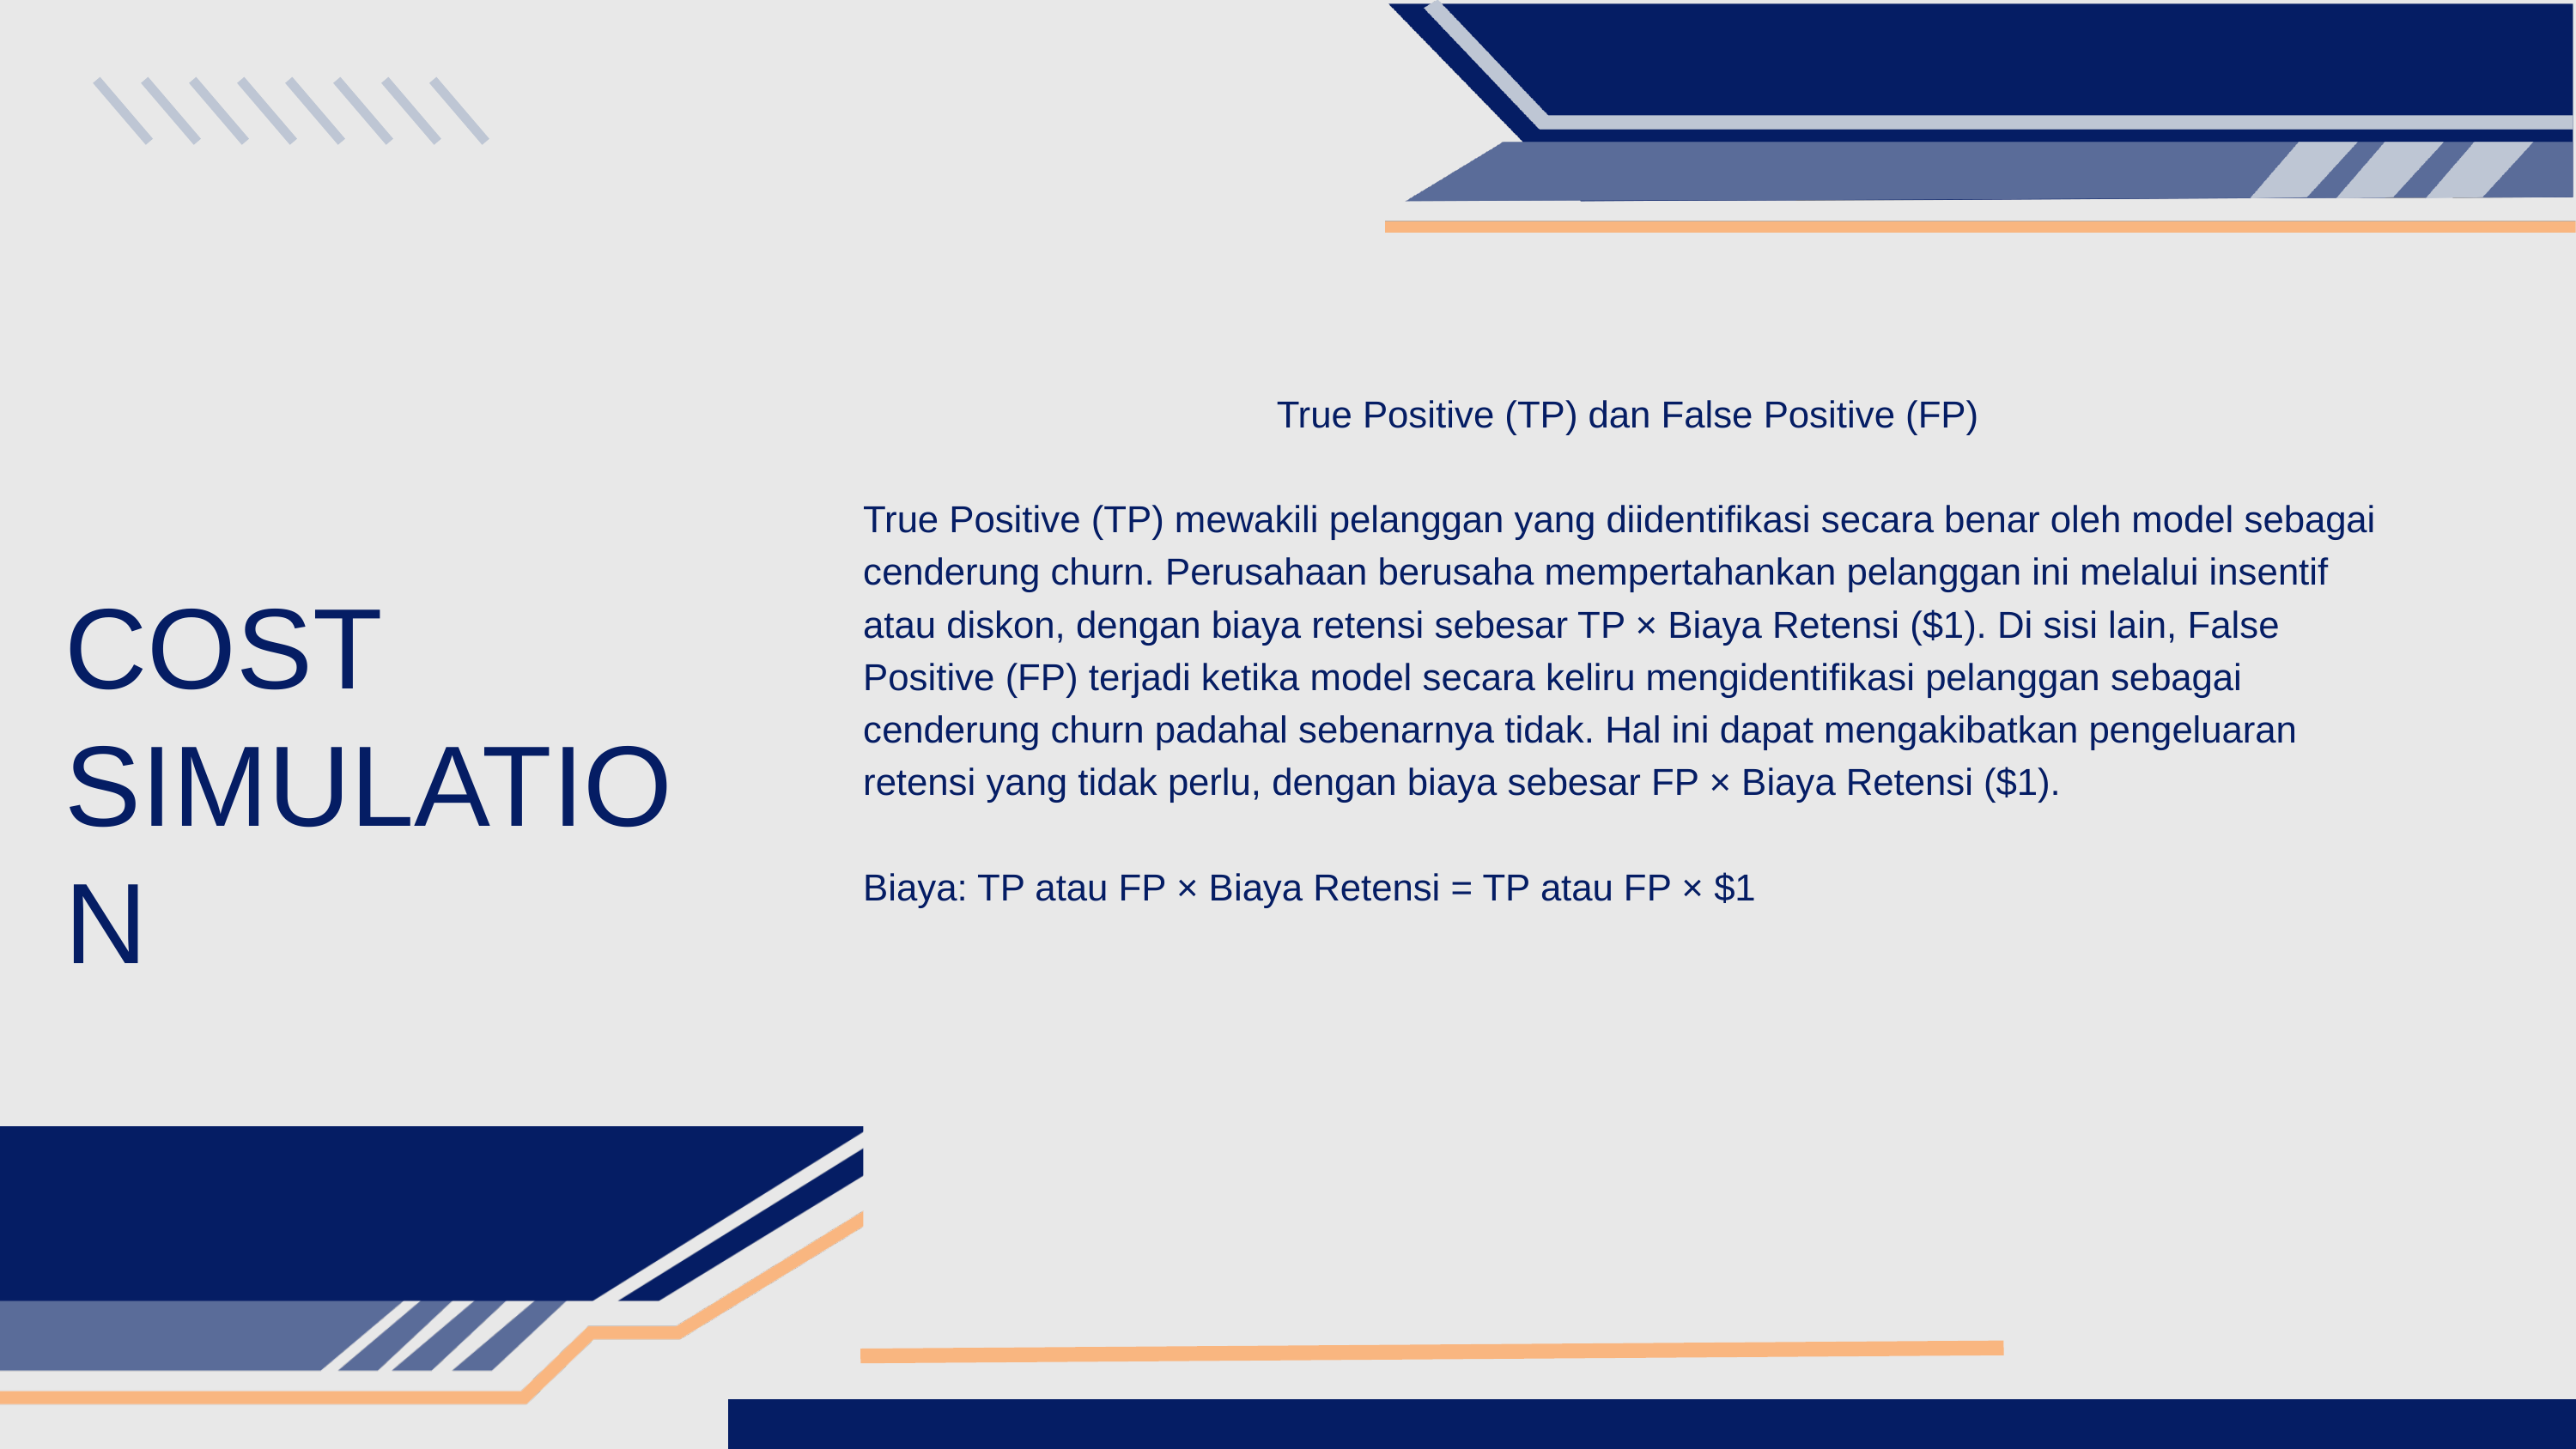

True Positive (TP) dan False Positive (FP)

True Positive (TP) mewakili pelanggan yang diidentifikasi secara benar oleh model sebagai cenderung churn. Perusahaan berusaha mempertahankan pelanggan ini melalui insentif atau diskon, dengan biaya retensi sebesar TP × Biaya Retensi ($1). Di sisi lain, False Positive (FP) terjadi ketika model secara keliru mengidentifikasi pelanggan sebagai cenderung churn padahal sebenarnya tidak. Hal ini dapat mengakibatkan pengeluaran retensi yang tidak perlu, dengan biaya sebesar FP × Biaya Retensi ($1).

Biaya: TP atau FP × Biaya Retensi = TP atau FP × $1

COST
SIMULATION